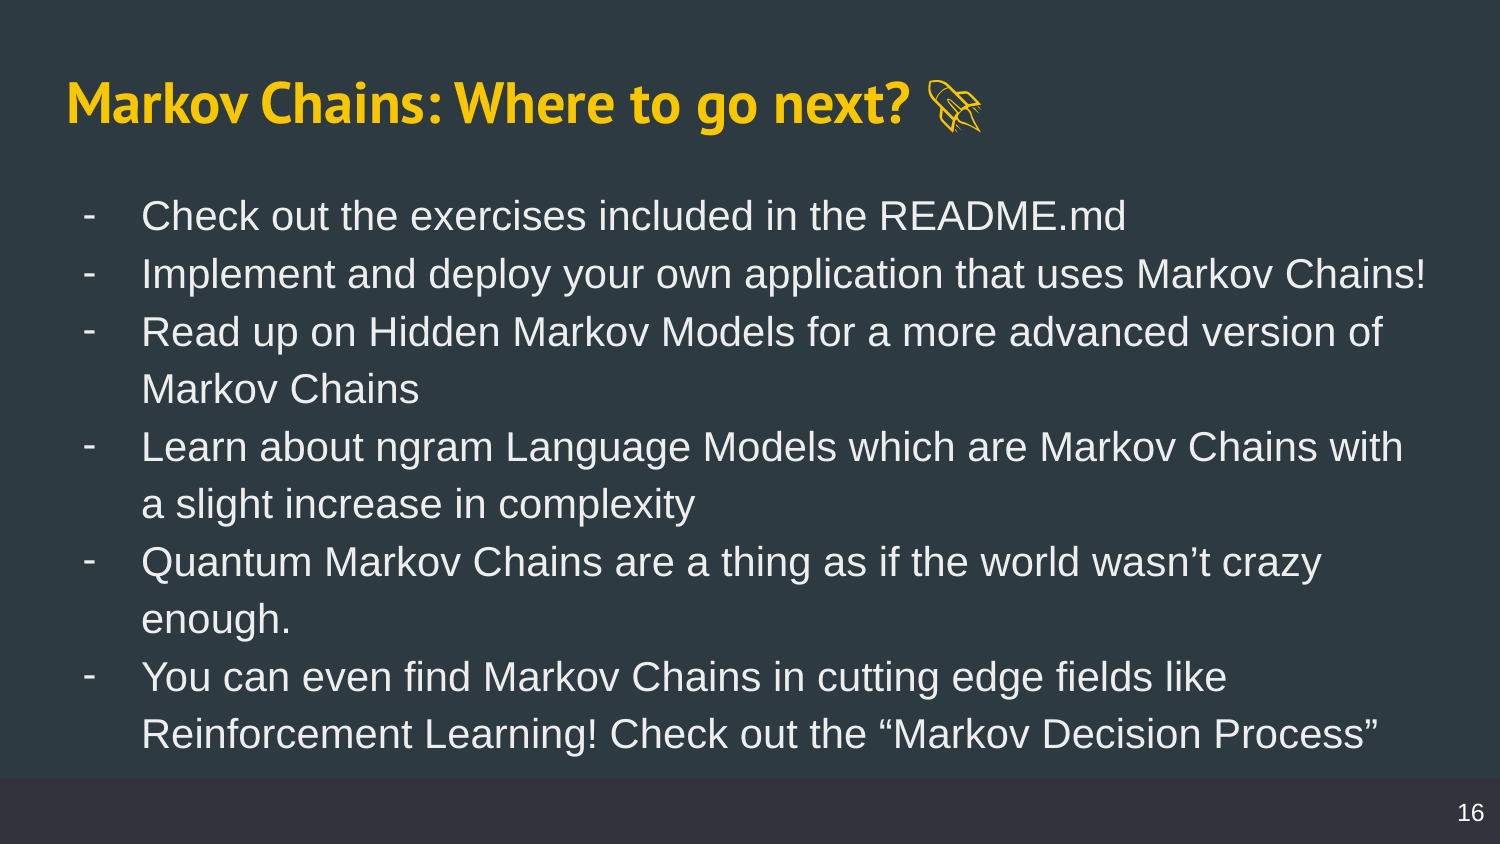

# Markov Chains: Where to go next? 🚀
Check out the exercises included in the README.md
Implement and deploy your own application that uses Markov Chains!
Read up on Hidden Markov Models for a more advanced version of Markov Chains
Learn about ngram Language Models which are Markov Chains with a slight increase in complexity
Quantum Markov Chains are a thing as if the world wasn’t crazy enough.
You can even find Markov Chains in cutting edge fields like Reinforcement Learning! Check out the “Markov Decision Process”

16